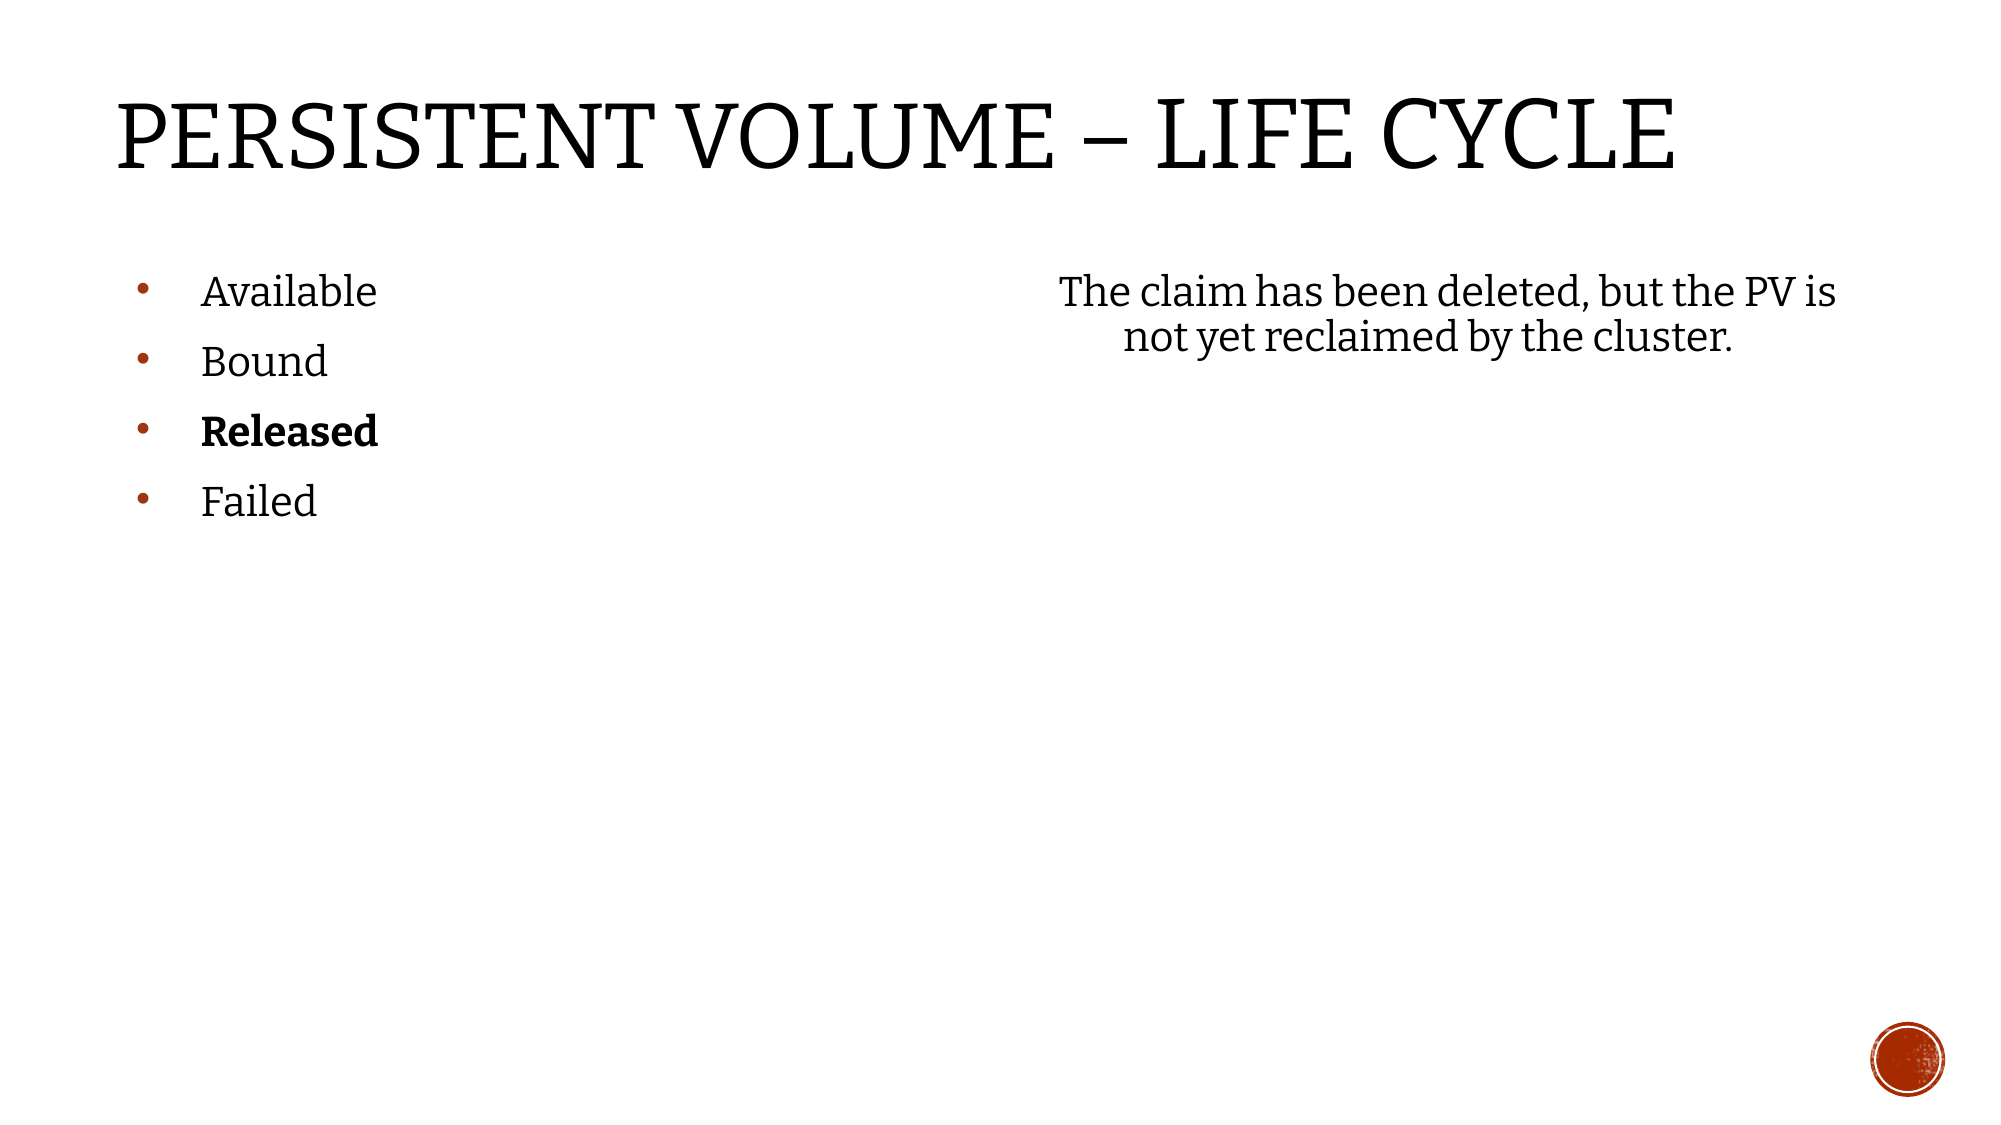

Persistent Volume – Life cycle
Available
Bound
Released
Failed
The claim has been deleted, but the PV is not yet reclaimed by the cluster.